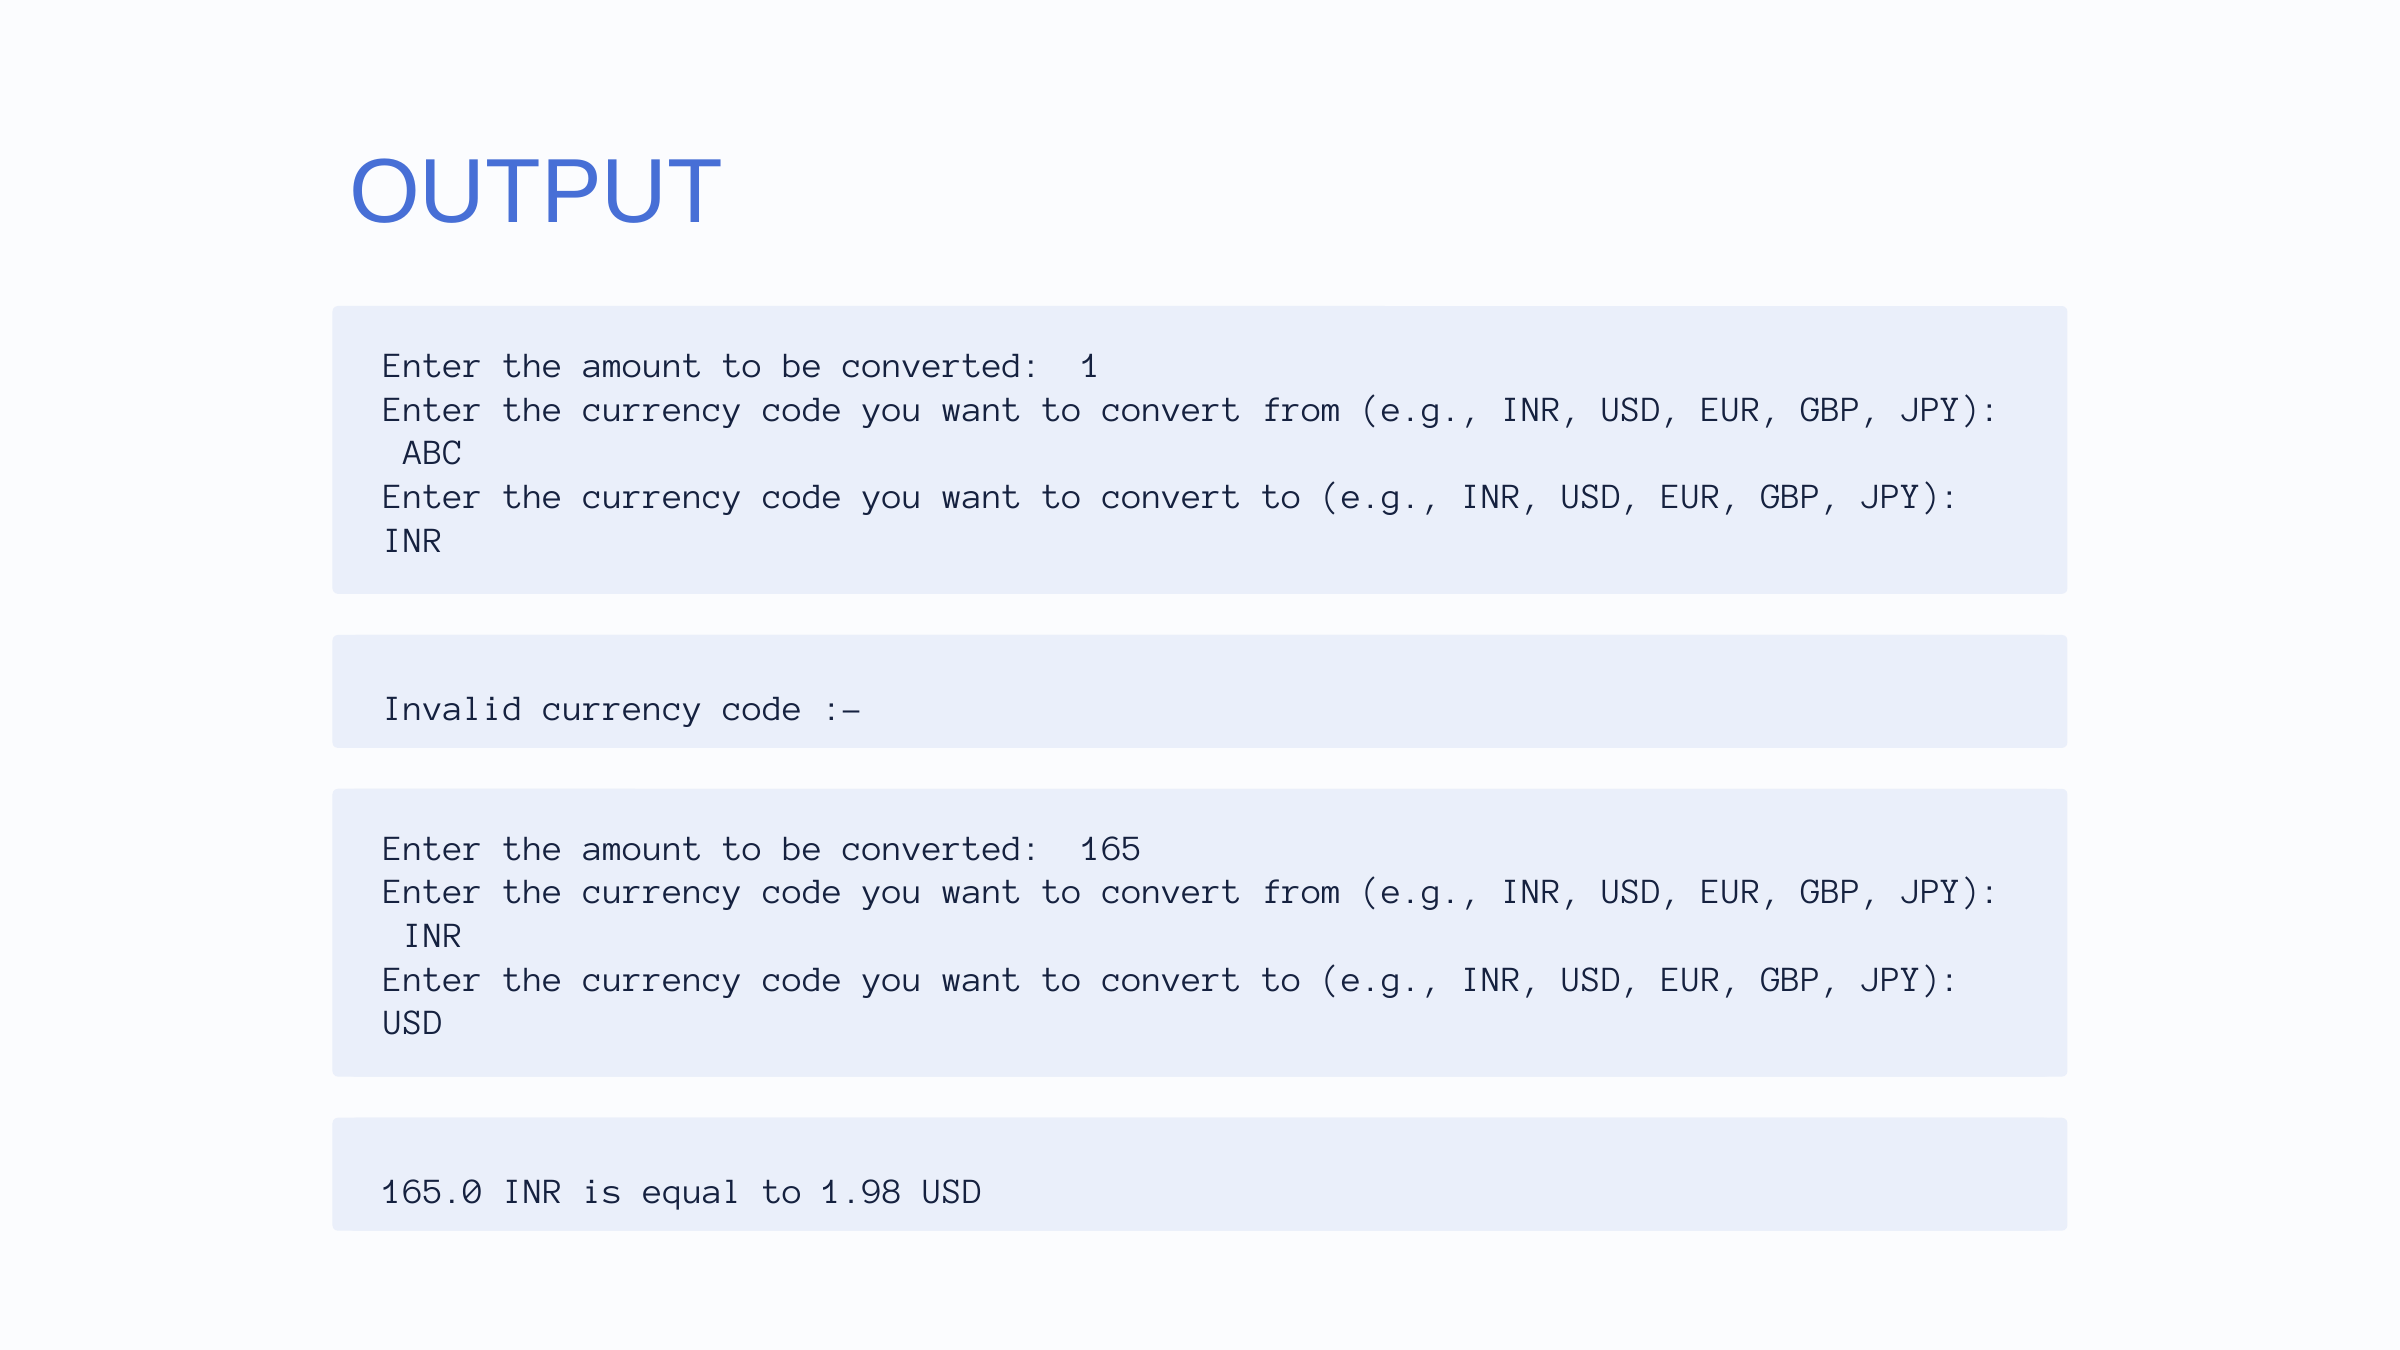

OUTPUT

Enter the amount to be converted:  1
Enter the currency code you want to convert from (e.g., INR, USD, EUR, GBP, JPY):  ABC
Enter the currency code you want to convert to (e.g., INR, USD, EUR, GBP, JPY):  INR

Invalid currency code :-

Enter the amount to be converted:  165
Enter the currency code you want to convert from (e.g., INR, USD, EUR, GBP, JPY):  INR
Enter the currency code you want to convert to (e.g., INR, USD, EUR, GBP, JPY):  USD

165.0 INR is equal to 1.98 USD